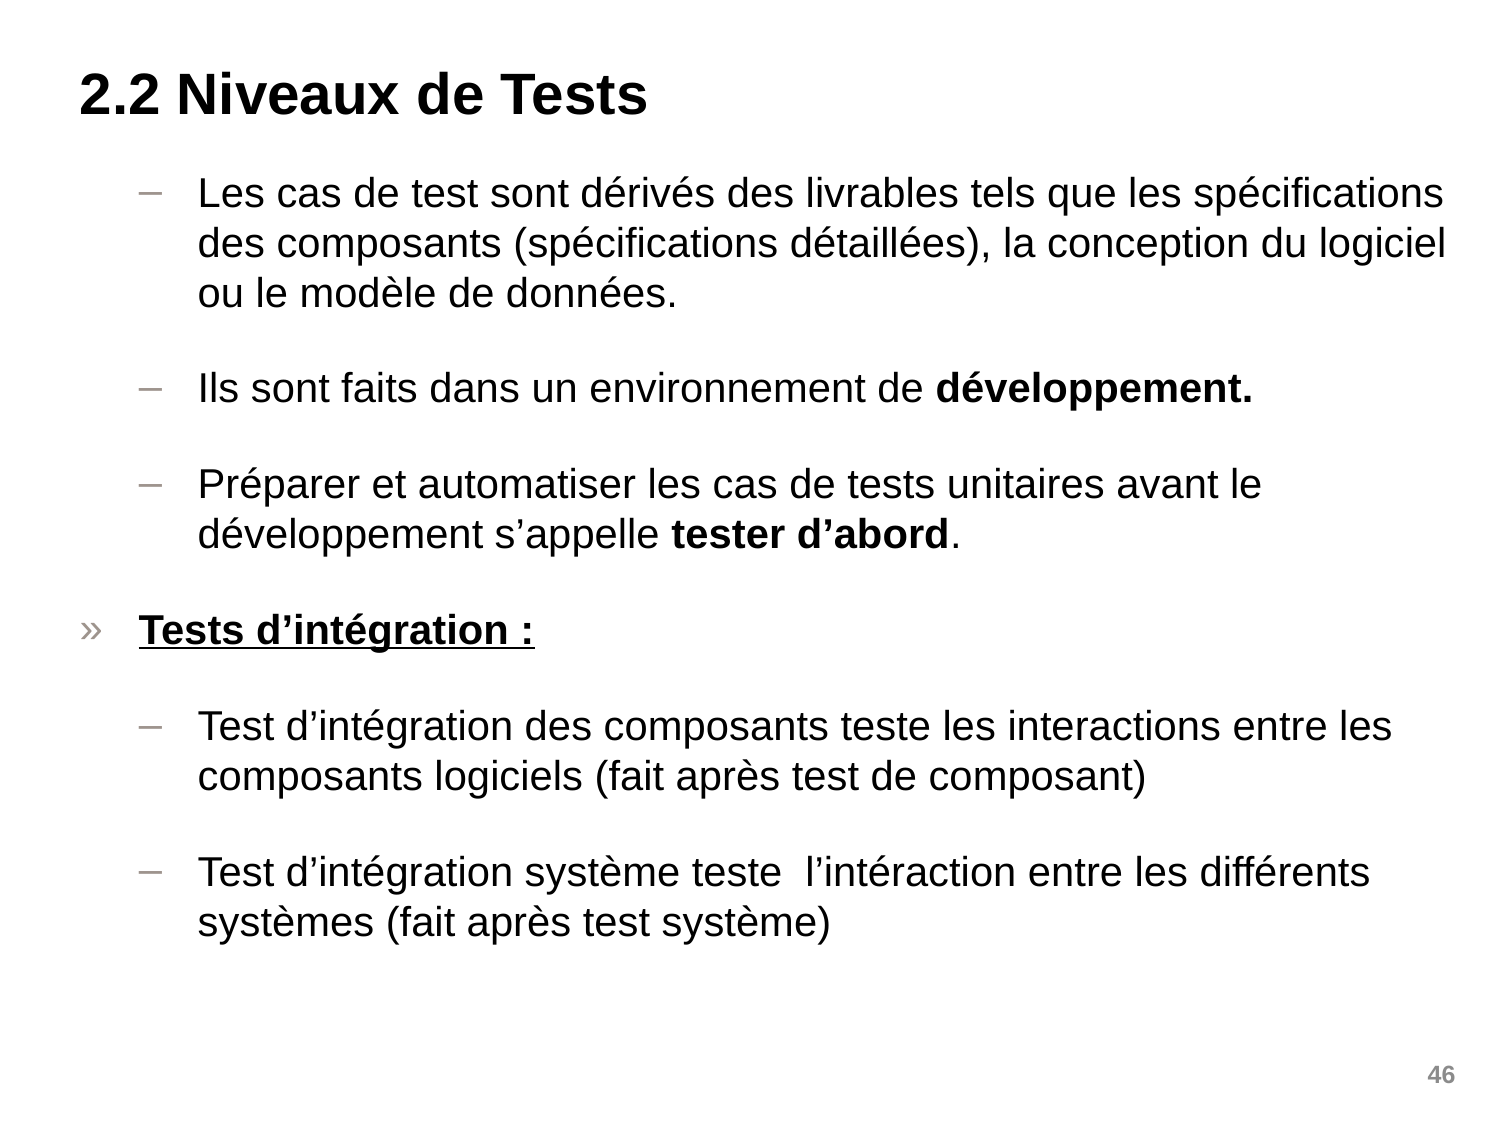

# 2.2 Niveaux de Tests
Les cas de test sont dérivés des livrables tels que les spécifications des composants (spécifications détaillées), la conception du logiciel ou le modèle de données.
Ils sont faits dans un environnement de développement.
Préparer et automatiser les cas de tests unitaires avant le développement s’appelle tester d’abord.
Tests d’intégration :
Test d’intégration des composants teste les interactions entre les composants logiciels (fait après test de composant)
Test d’intégration système teste  l’intéraction entre les différents systèmes (fait après test système)
46